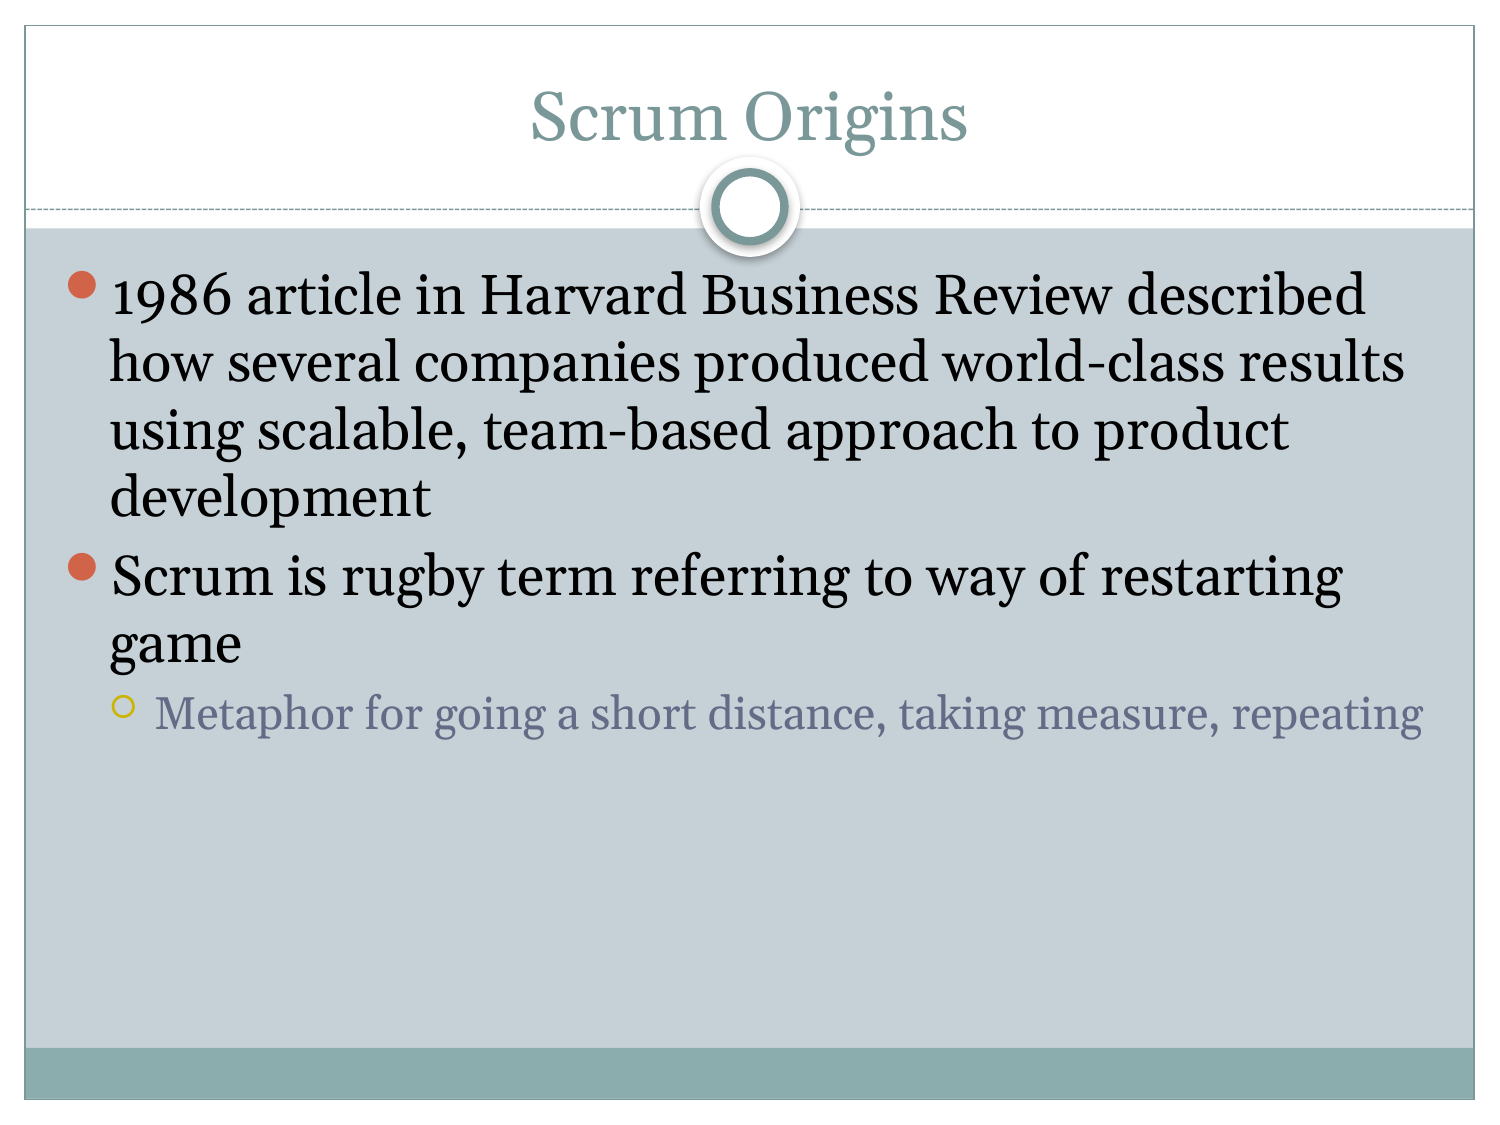

# Scrum Origins
1986 article in Harvard Business Review described how several companies produced world-class results using scalable, team-based approach to product development
Scrum is rugby term referring to way of restarting game
Metaphor for going a short distance, taking measure, repeating